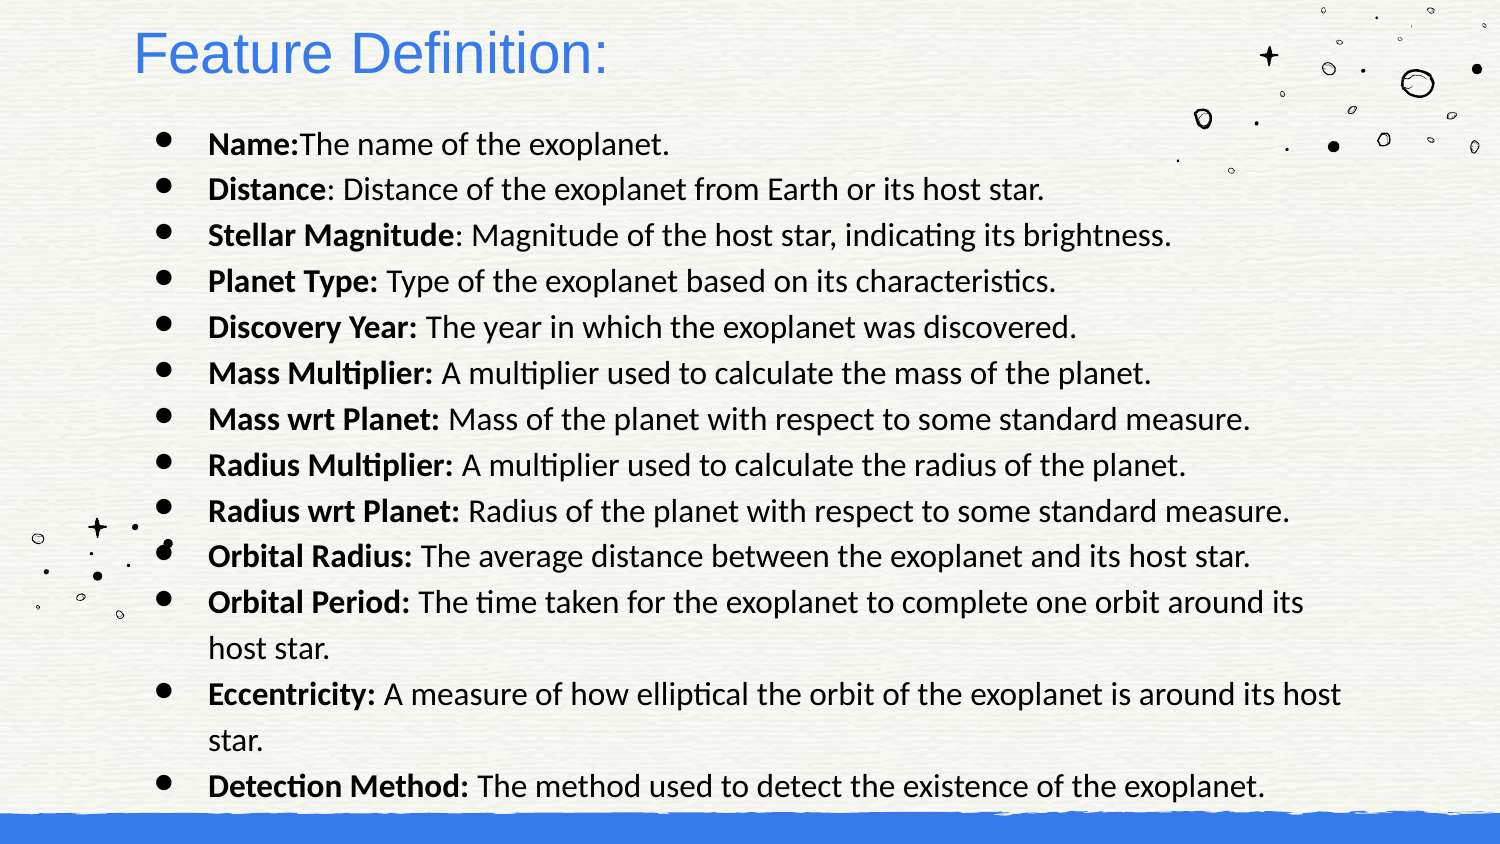

# Feature Definition:
Name:The name of the exoplanet.
Distance: Distance of the exoplanet from Earth or its host star.
Stellar Magnitude: Magnitude of the host star, indicating its brightness.
Planet Type: Type of the exoplanet based on its characteristics.
Discovery Year: The year in which the exoplanet was discovered.
Mass Multiplier: A multiplier used to calculate the mass of the planet.
Mass wrt Planet: Mass of the planet with respect to some standard measure.
Radius Multiplier: A multiplier used to calculate the radius of the planet.
Radius wrt Planet: Radius of the planet with respect to some standard measure.
Orbital Radius: The average distance between the exoplanet and its host star.
Orbital Period: The time taken for the exoplanet to complete one orbit around its host star.
Eccentricity: A measure of how elliptical the orbit of the exoplanet is around its host star.
Detection Method: The method used to detect the existence of the exoplanet.